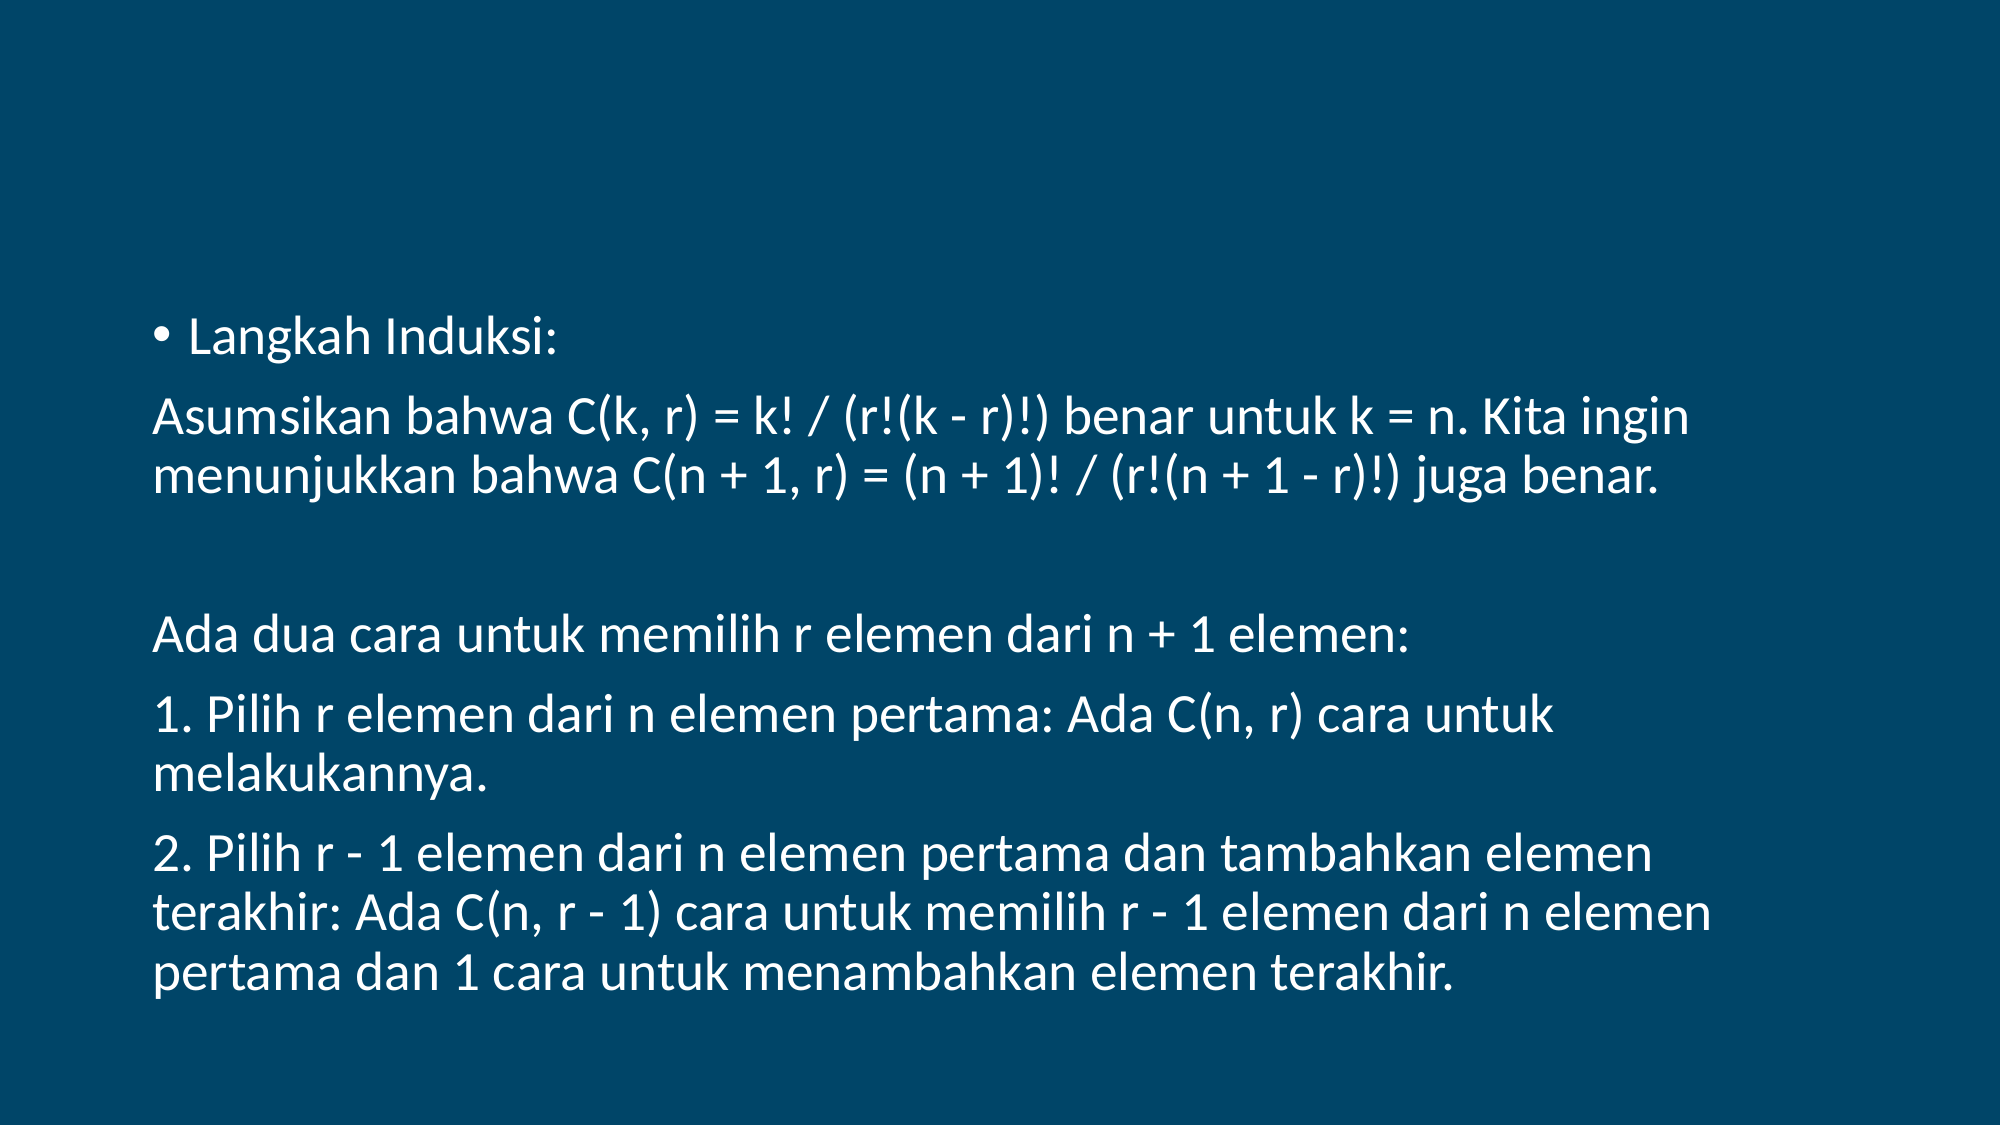

Langkah Induksi:
Asumsikan bahwa C(k, r) = k! / (r!(k - r)!) benar untuk k = n. Kita ingin menunjukkan bahwa C(n + 1, r) = (n + 1)! / (r!(n + 1 - r)!) juga benar.

Ada dua cara untuk memilih r elemen dari n + 1 elemen:
1. Pilih r elemen dari n elemen pertama: Ada C(n, r) cara untuk melakukannya.
2. Pilih r - 1 elemen dari n elemen pertama dan tambahkan elemen terakhir: Ada C(n, r - 1) cara untuk memilih r - 1 elemen dari n elemen pertama dan 1 cara untuk menambahkan elemen terakhir.